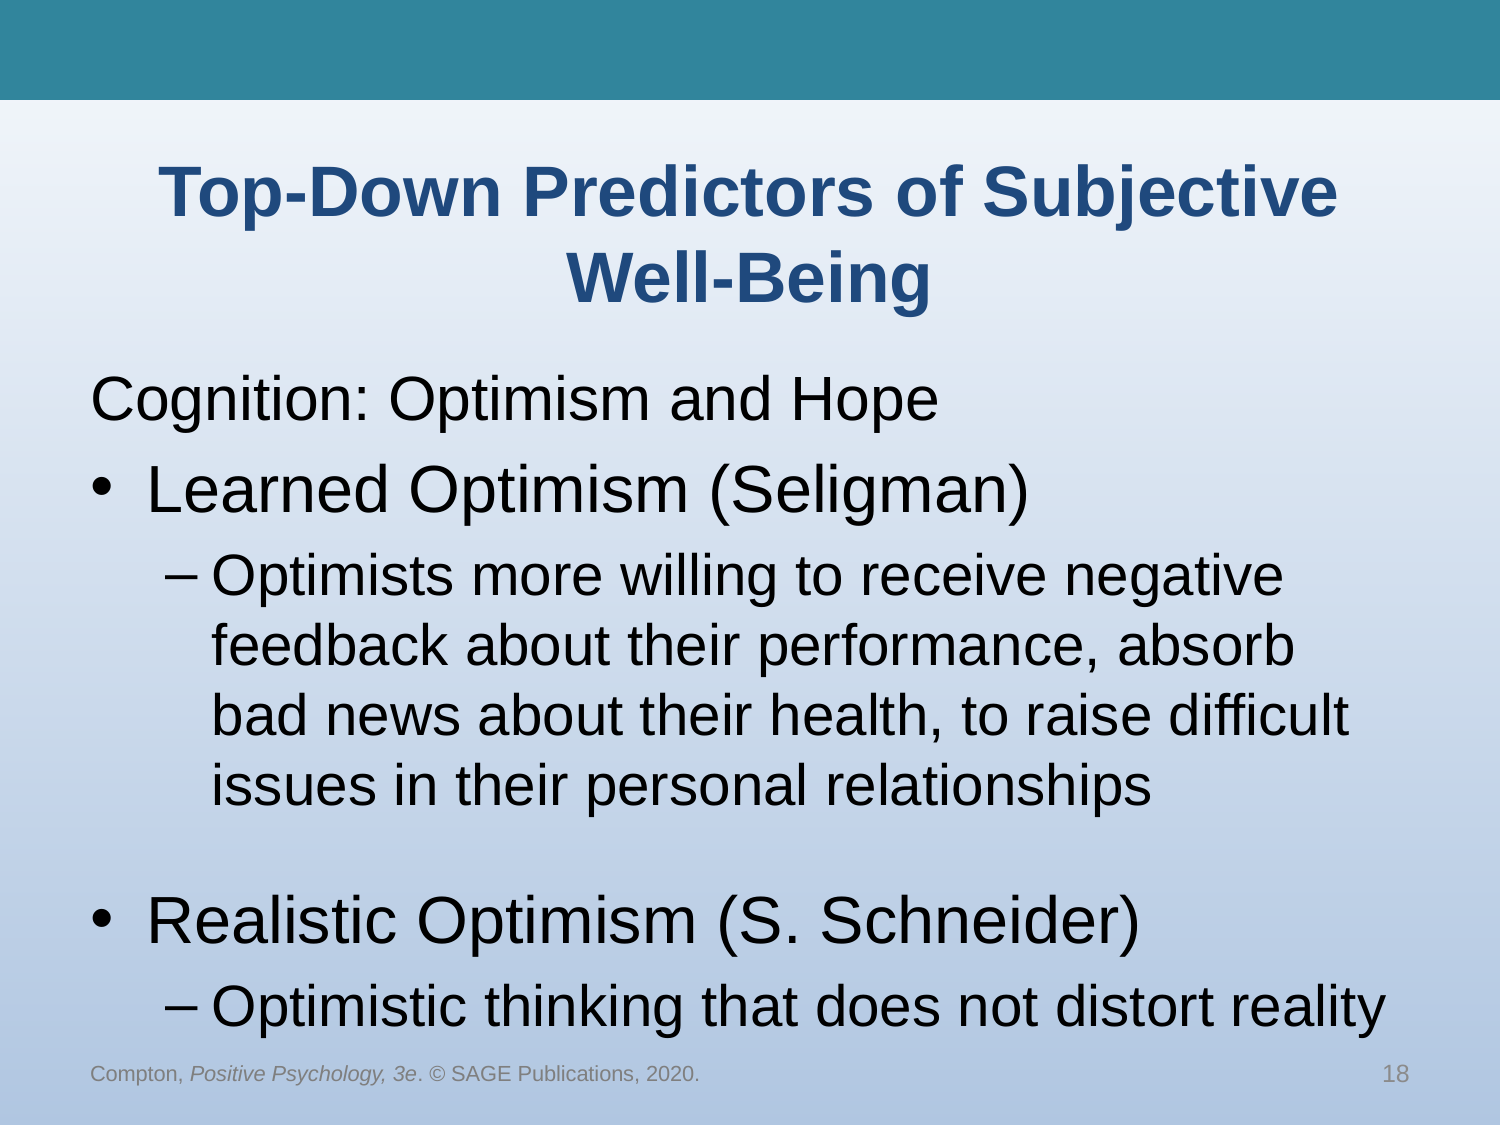

# Top-Down Predictors of Subjective Well-Being
Cognition: Optimism and Hope
Learned Optimism (Seligman)
Optimists more willing to receive negative feedback about their performance, absorb bad news about their health, to raise difficult issues in their personal relationships

Realistic Optimism (S. Schneider)
Optimistic thinking that does not distort reality

Compton, Positive Psychology, 3e. © SAGE Publications, 2020.
18